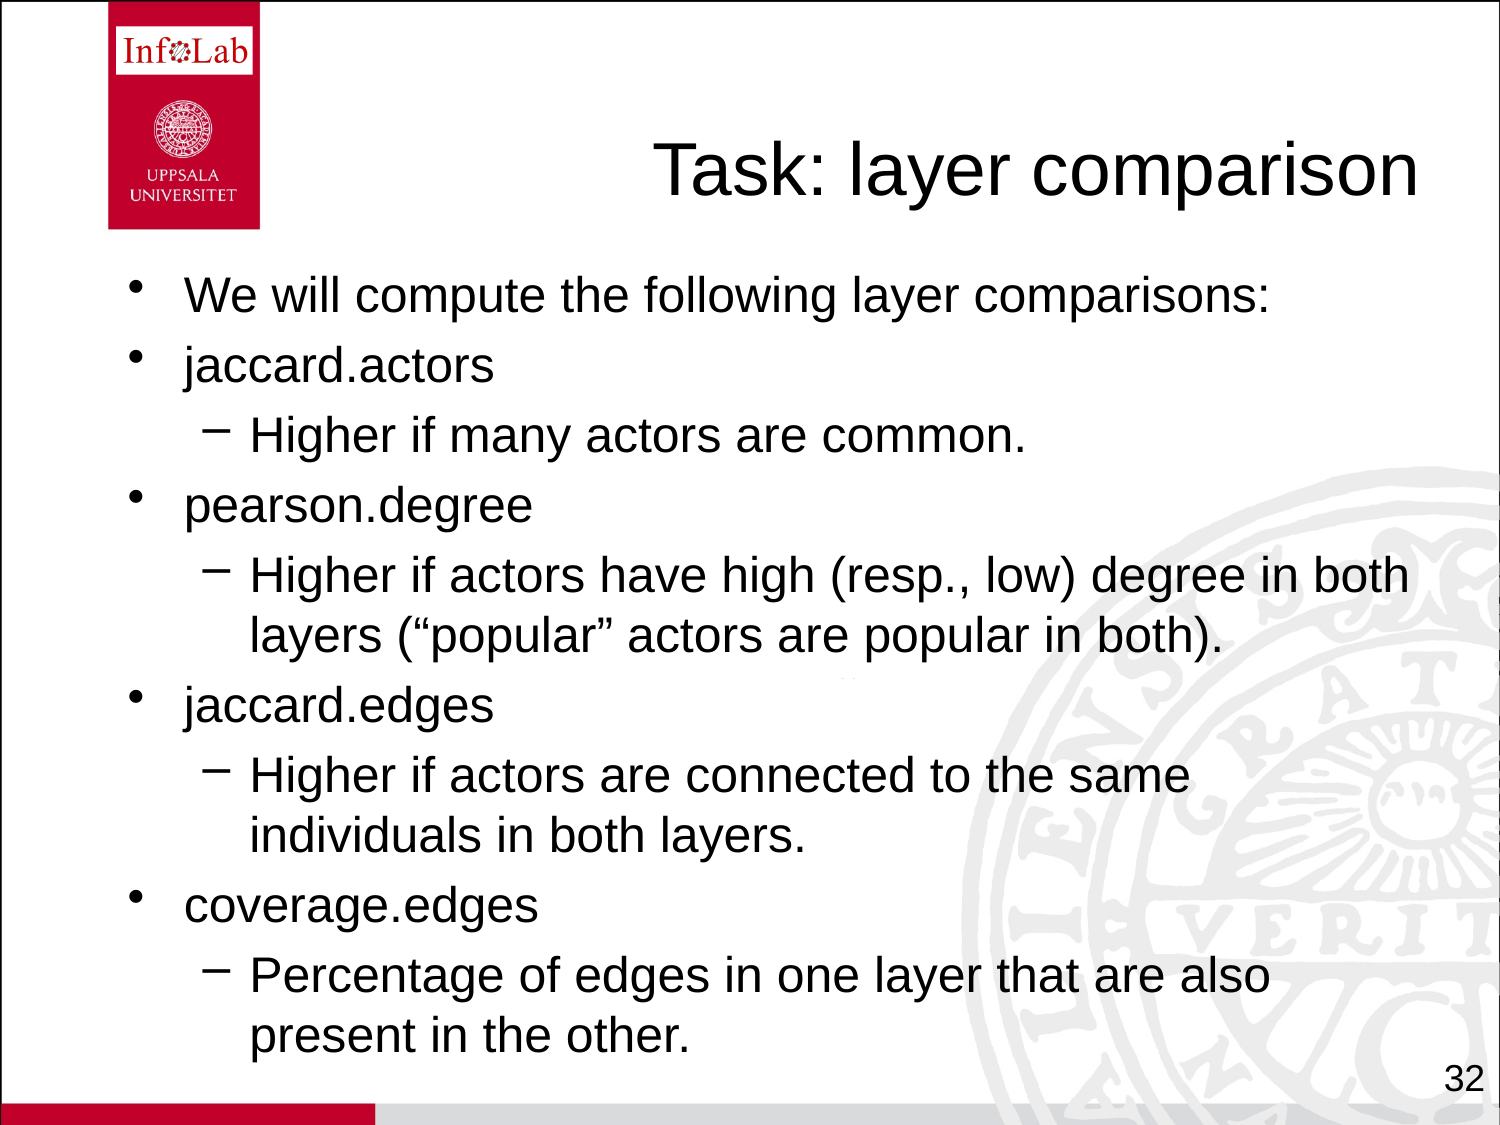

# Task: layer comparison
We will compute the following layer comparisons:
jaccard.actors
Higher if many actors are common.
pearson.degree
Higher if actors have high (resp., low) degree in both layers (“popular” actors are popular in both).
jaccard.edges
Higher if actors are connected to the same individuals in both layers.
coverage.edges
Percentage of edges in one layer that are also present in the other.